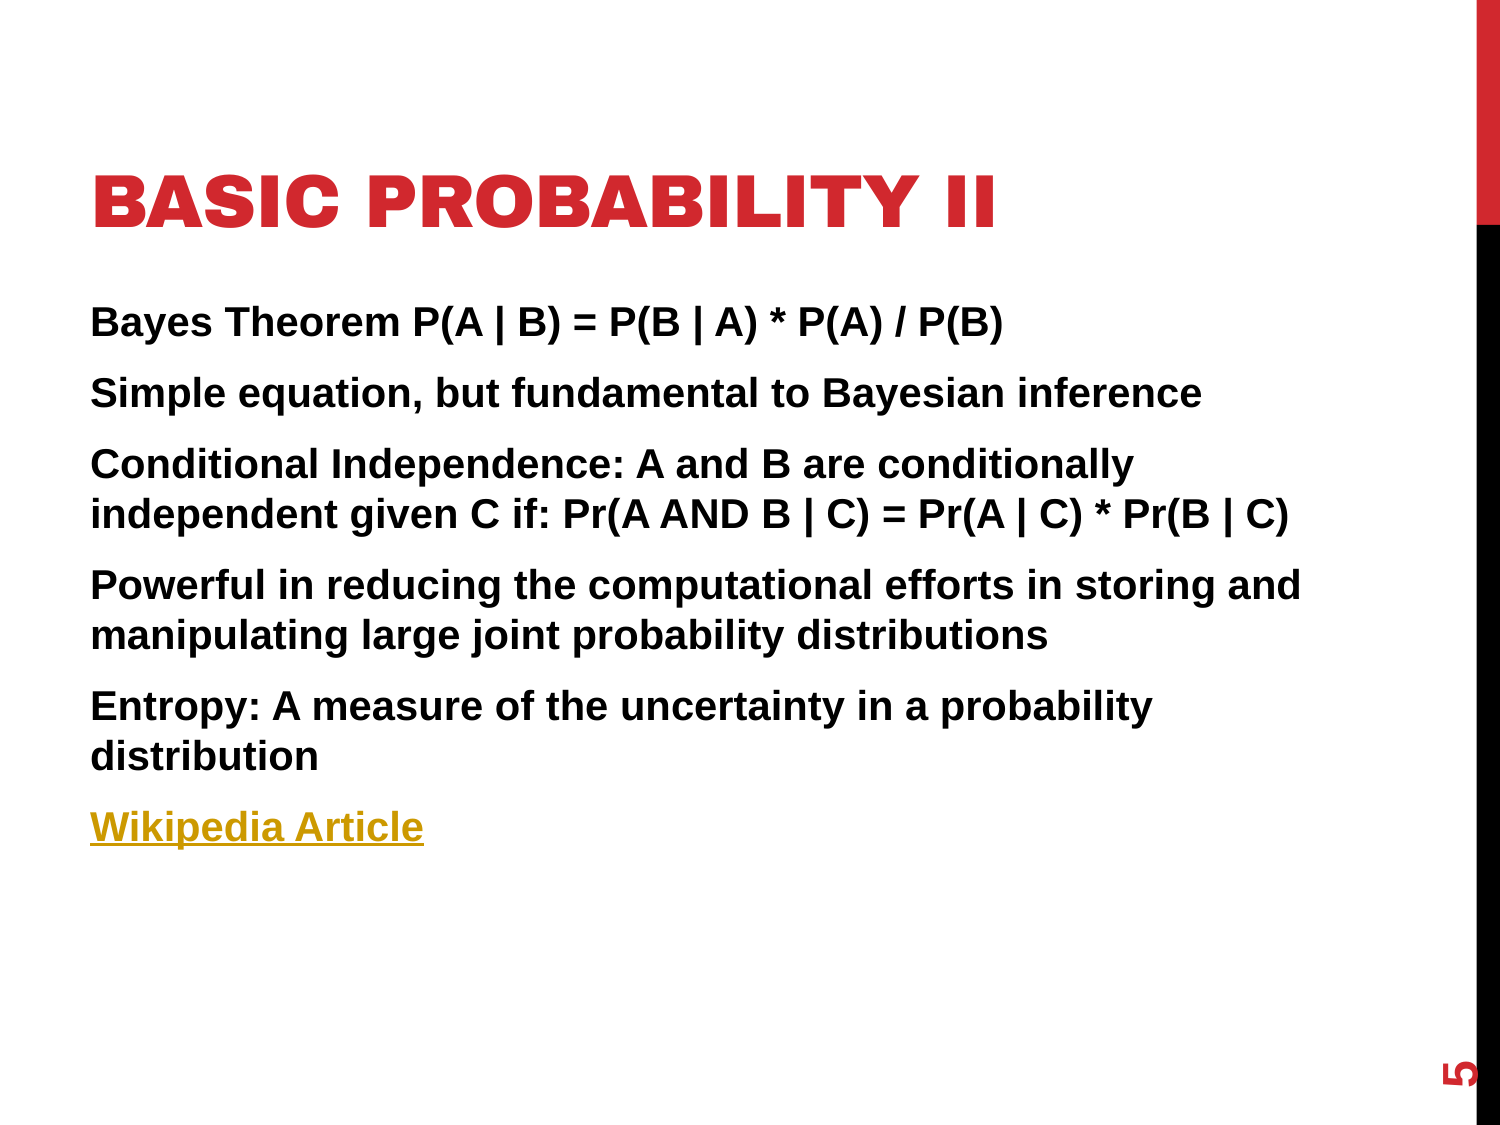

# Basic Probability II
Bayes Theorem P(A | B) = P(B | A) * P(A) / P(B)
Simple equation, but fundamental to Bayesian inference
Conditional Independence: A and B are conditionally independent given C if: Pr(A AND B | C) = Pr(A | C) * Pr(B | C)
Powerful in reducing the computational efforts in storing and manipulating large joint probability distributions
Entropy: A measure of the uncertainty in a probability distribution
Wikipedia Article

5